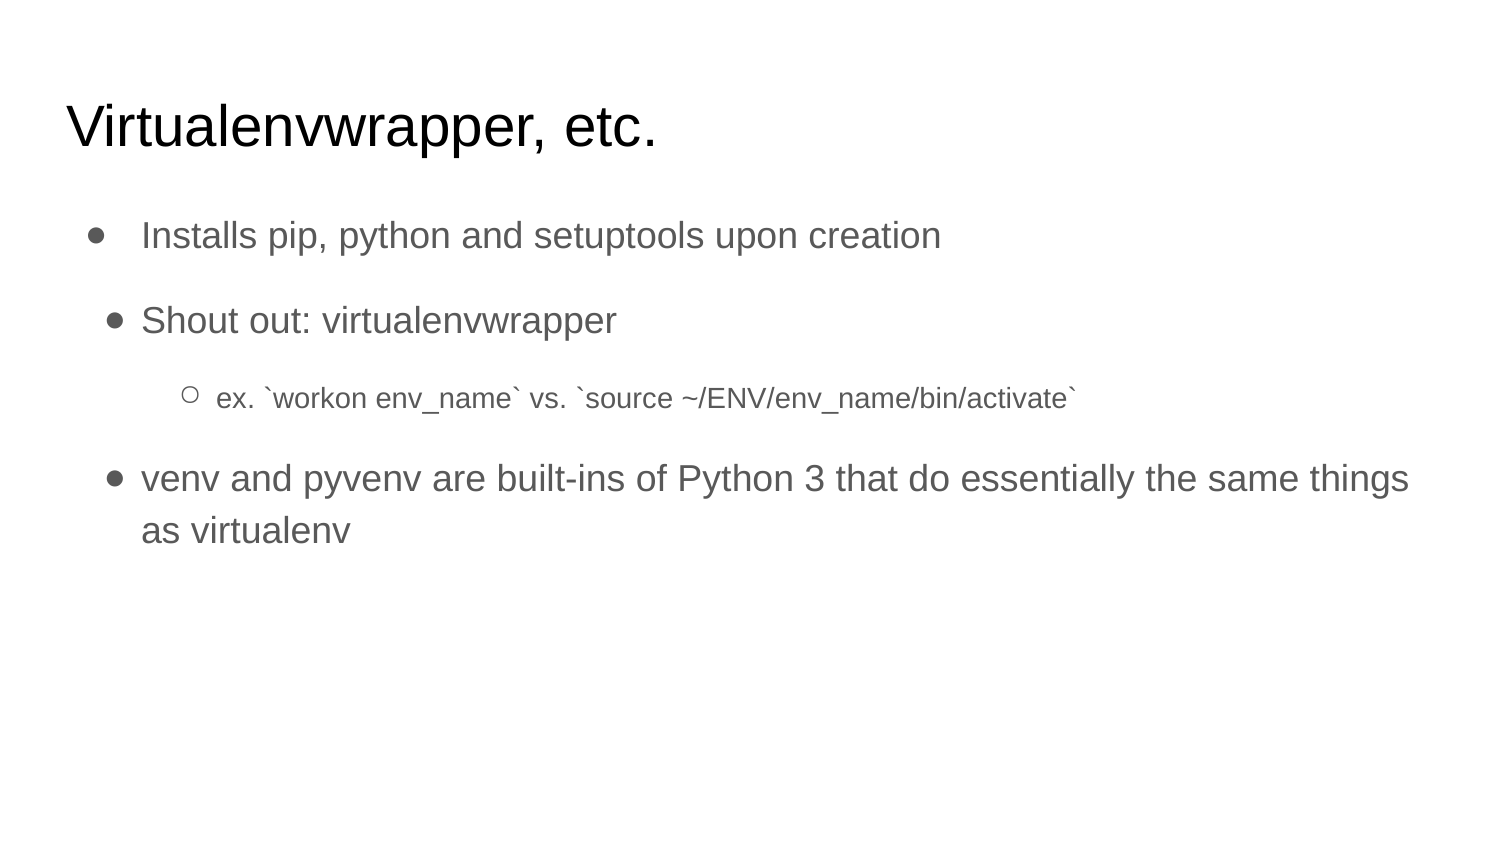

# Virtualenvwrapper, etc.
Installs pip, python and setuptools upon creation
Shout out: virtualenvwrapper
ex. `workon env_name` vs. `source ~/ENV/env_name/bin/activate`
venv and pyvenv are built-ins of Python 3 that do essentially the same things as virtualenv